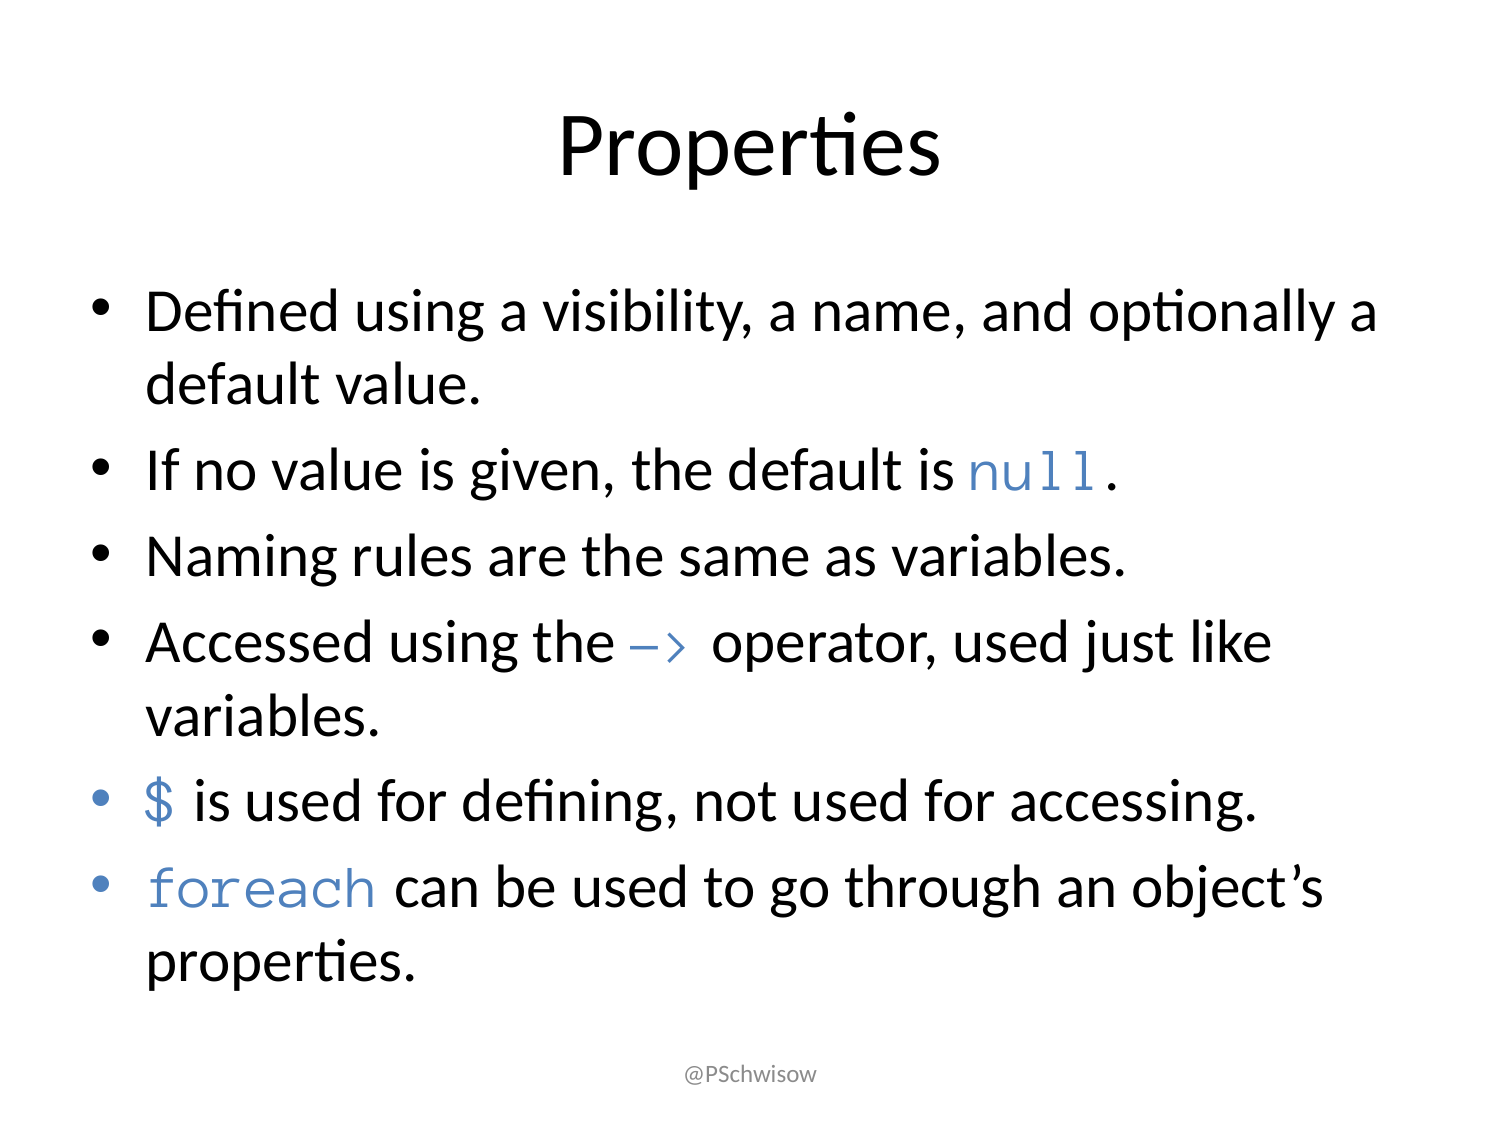

# Properties
Defined using a visibility, a name, and optionally a default value.
If no value is given, the default is null.
Naming rules are the same as variables.
Accessed using the -> operator, used just like variables.
$ is used for defining, not used for accessing.
foreach can be used to go through an object’s properties.

@PSchwisow